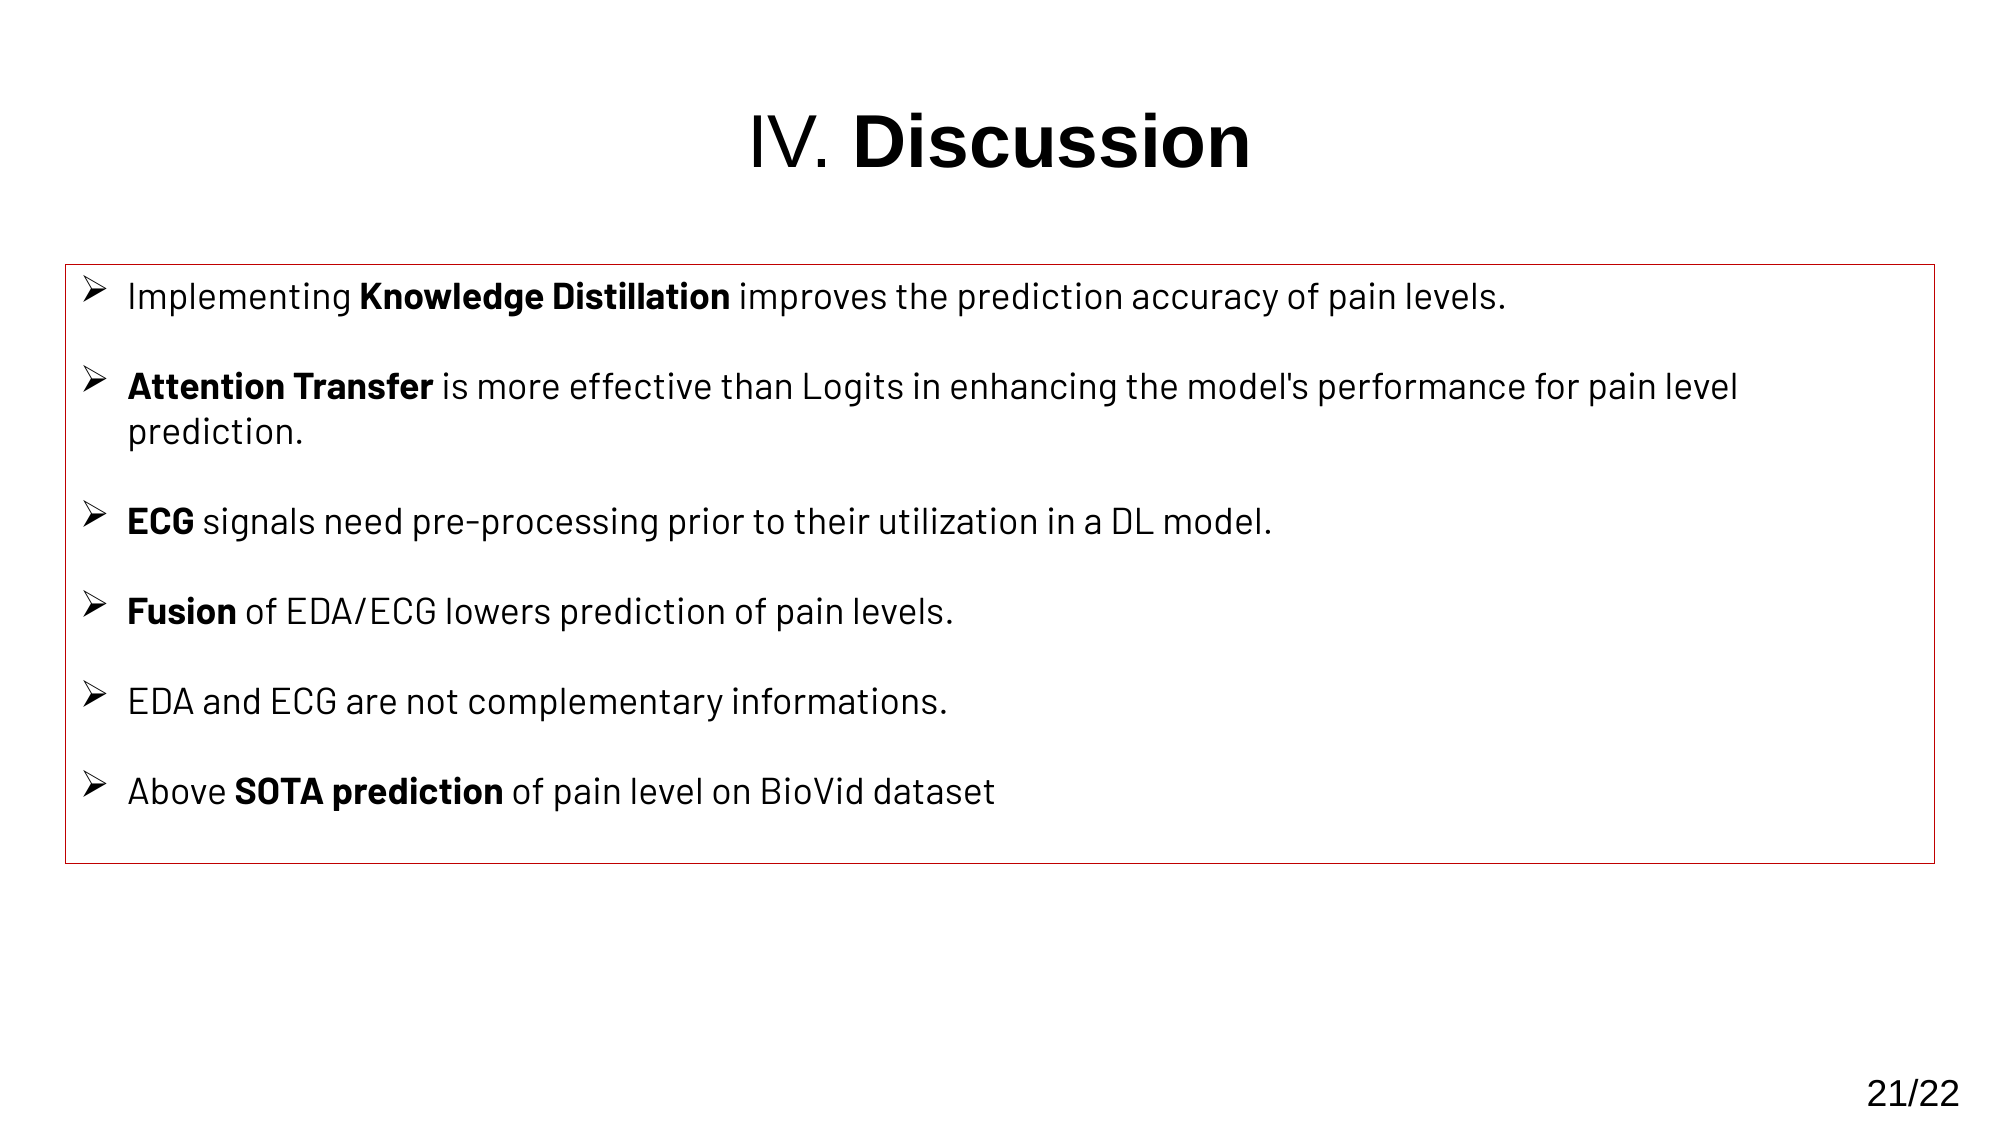

IV. Discussion
Implementing Knowledge Distillation improves the prediction accuracy of pain levels.

Attention Transfer is more effective than Logits in enhancing the model's performance for pain level prediction.
ECG signals need pre-processing prior to their utilization in a DL model.

Fusion of EDA/ECG lowers prediction of pain levels.

EDA and ECG are not complementary informations.
Above SOTA prediction of pain level on BioVid dataset

21/22